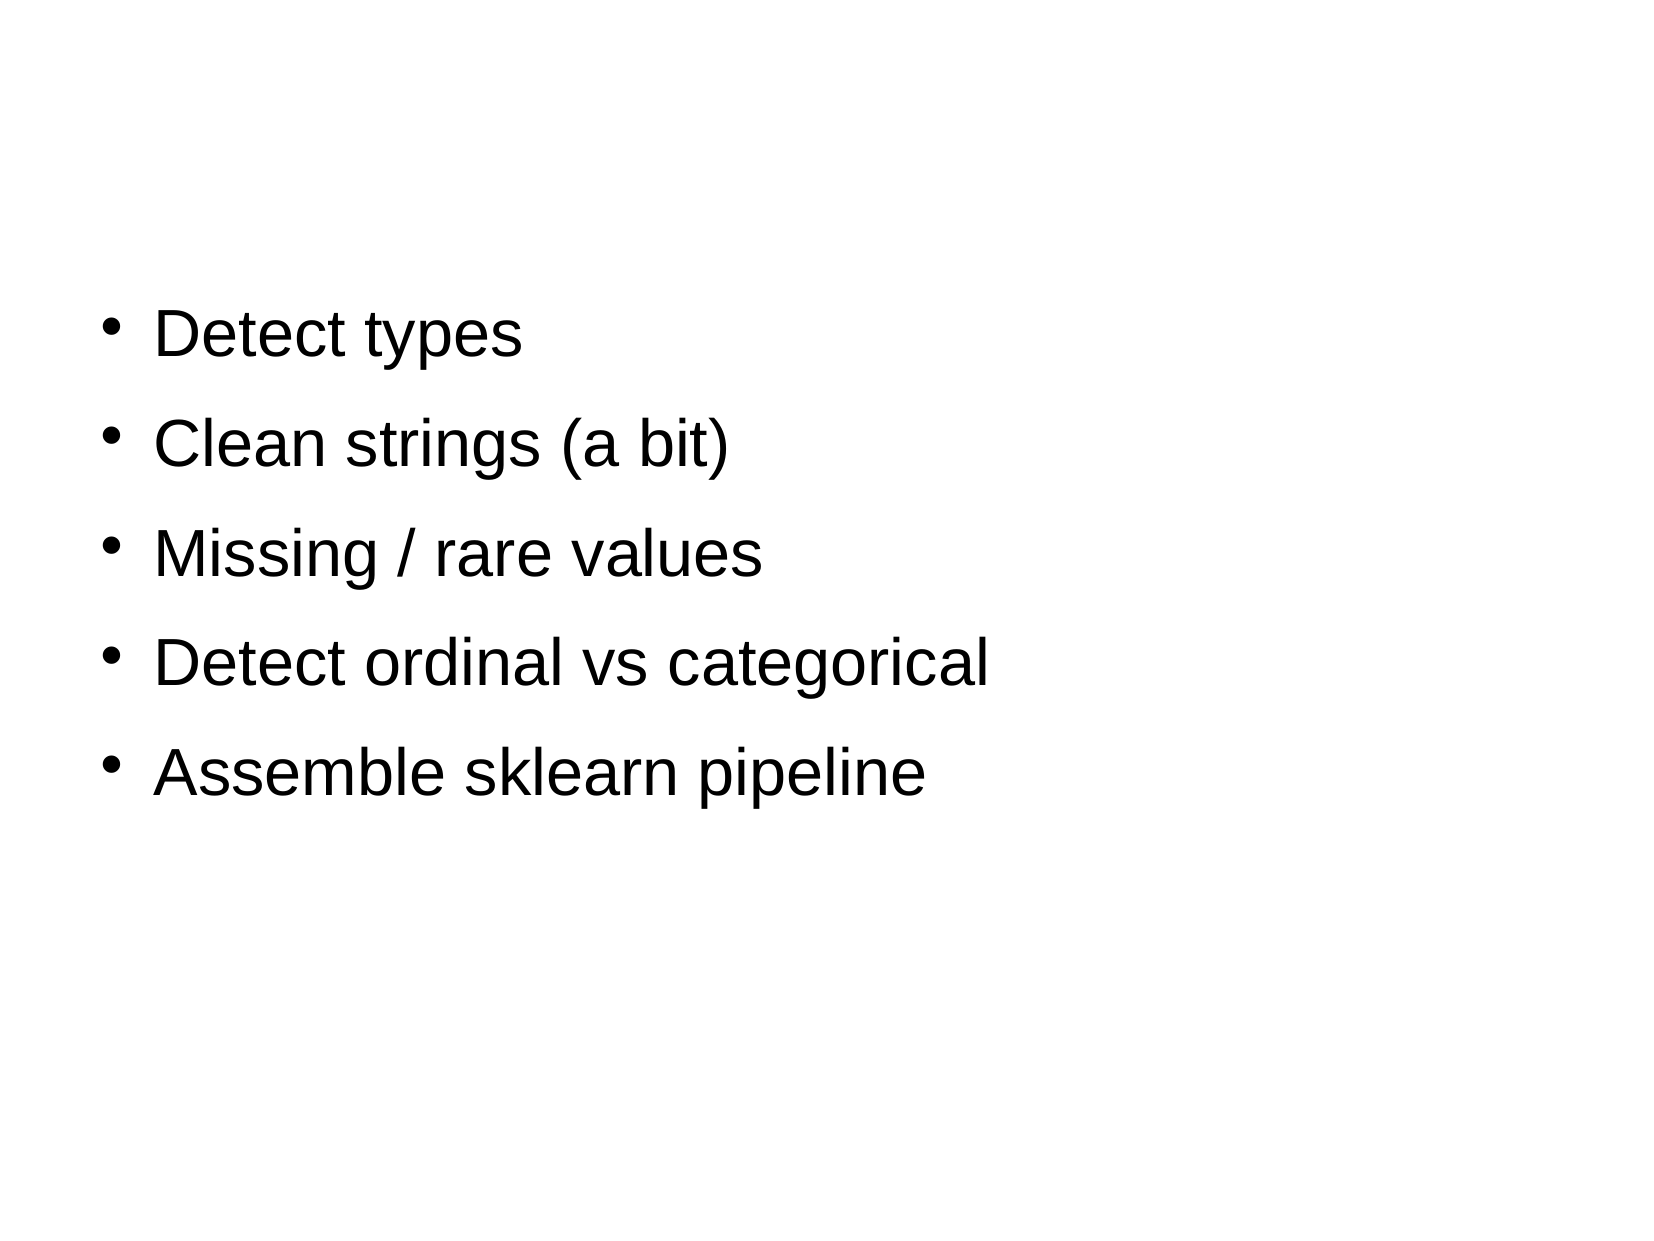

Detect types
Clean strings (a bit)
Missing / rare values
Detect ordinal vs categorical
Assemble sklearn pipeline